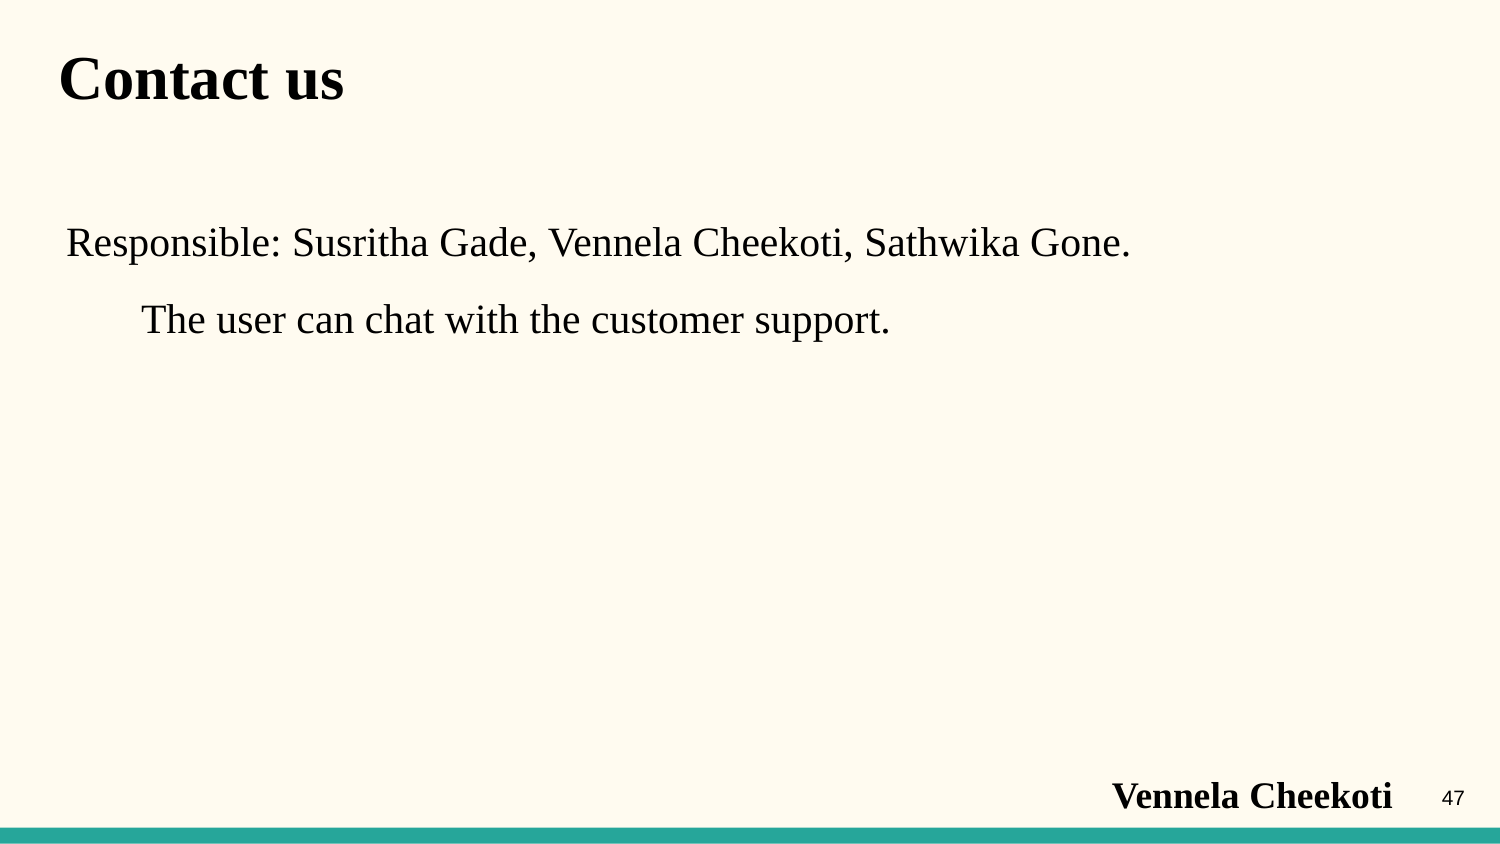

# Contact us

Responsible: Susritha Gade, Vennela Cheekoti, Sathwika Gone.
The user can chat with the customer support.
Vennela Cheekoti
47